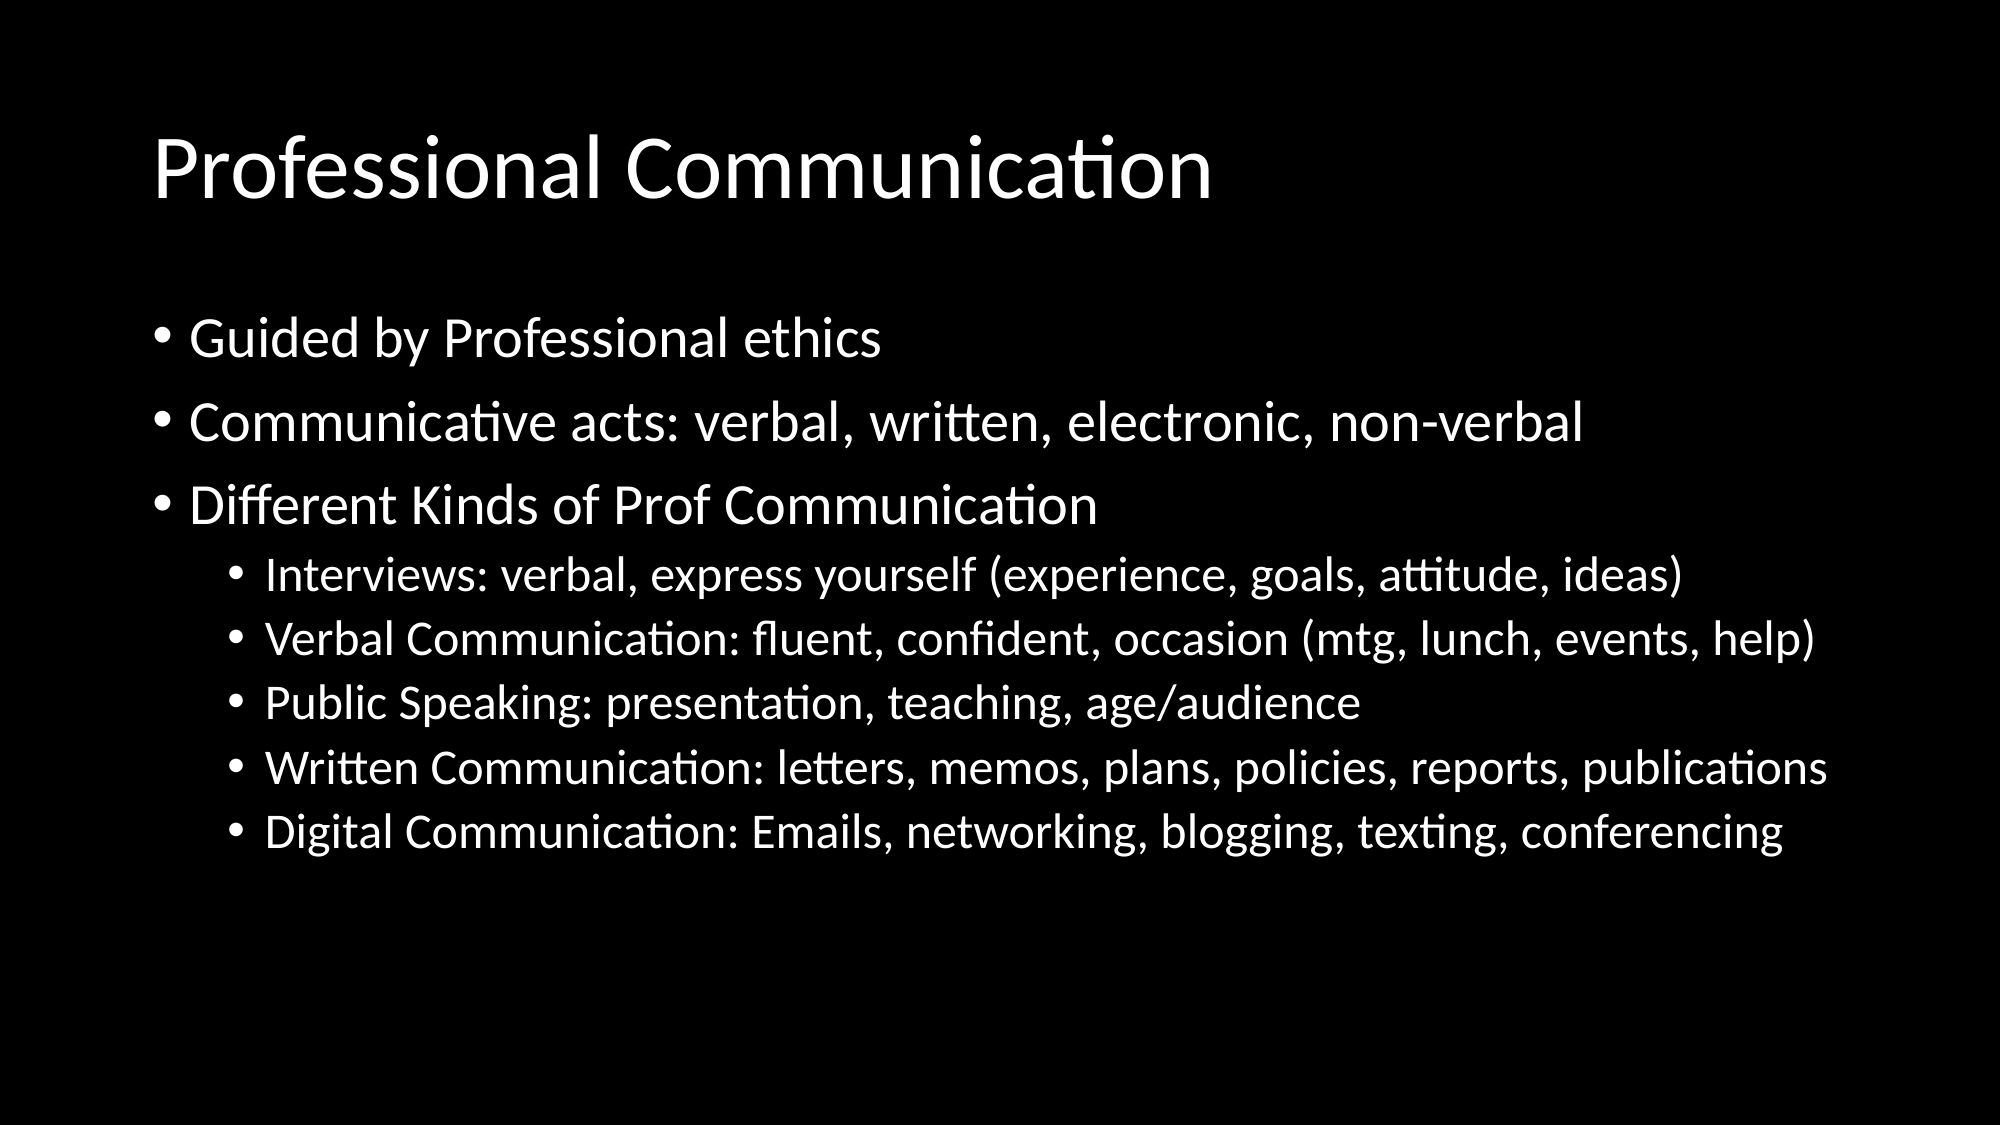

# Professional Communication
Guided by Professional ethics
Communicative acts: verbal, written, electronic, non-verbal
Different Kinds of Prof Communication
Interviews: verbal, express yourself (experience, goals, attitude, ideas)
Verbal Communication: fluent, confident, occasion (mtg, lunch, events, help)
Public Speaking: presentation, teaching, age/audience
Written Communication: letters, memos, plans, policies, reports, publications
Digital Communication: Emails, networking, blogging, texting, conferencing